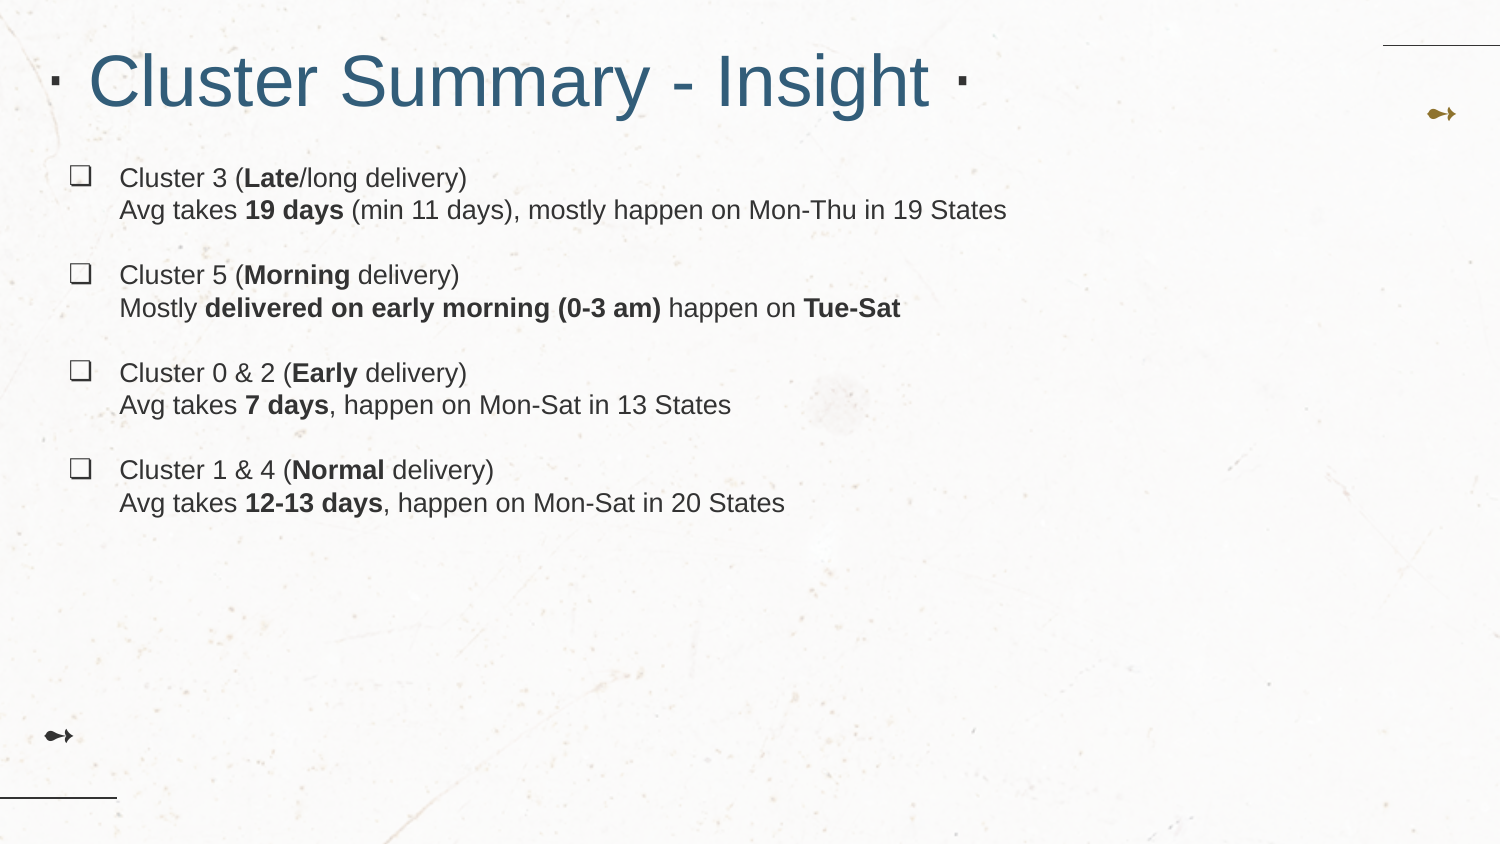

# ⋅ Cluster Summary - Insight ⋅
Cluster 3 (Late/long delivery)
Avg takes 19 days (min 11 days), mostly happen on Mon-Thu in 19 States
Cluster 5 (Morning delivery)
Mostly delivered on early morning (0-3 am) happen on Tue-Sat
Cluster 0 & 2 (Early delivery)
Avg takes 7 days, happen on Mon-Sat in 13 States
Cluster 1 & 4 (Normal delivery)
Avg takes 12-13 days, happen on Mon-Sat in 20 States